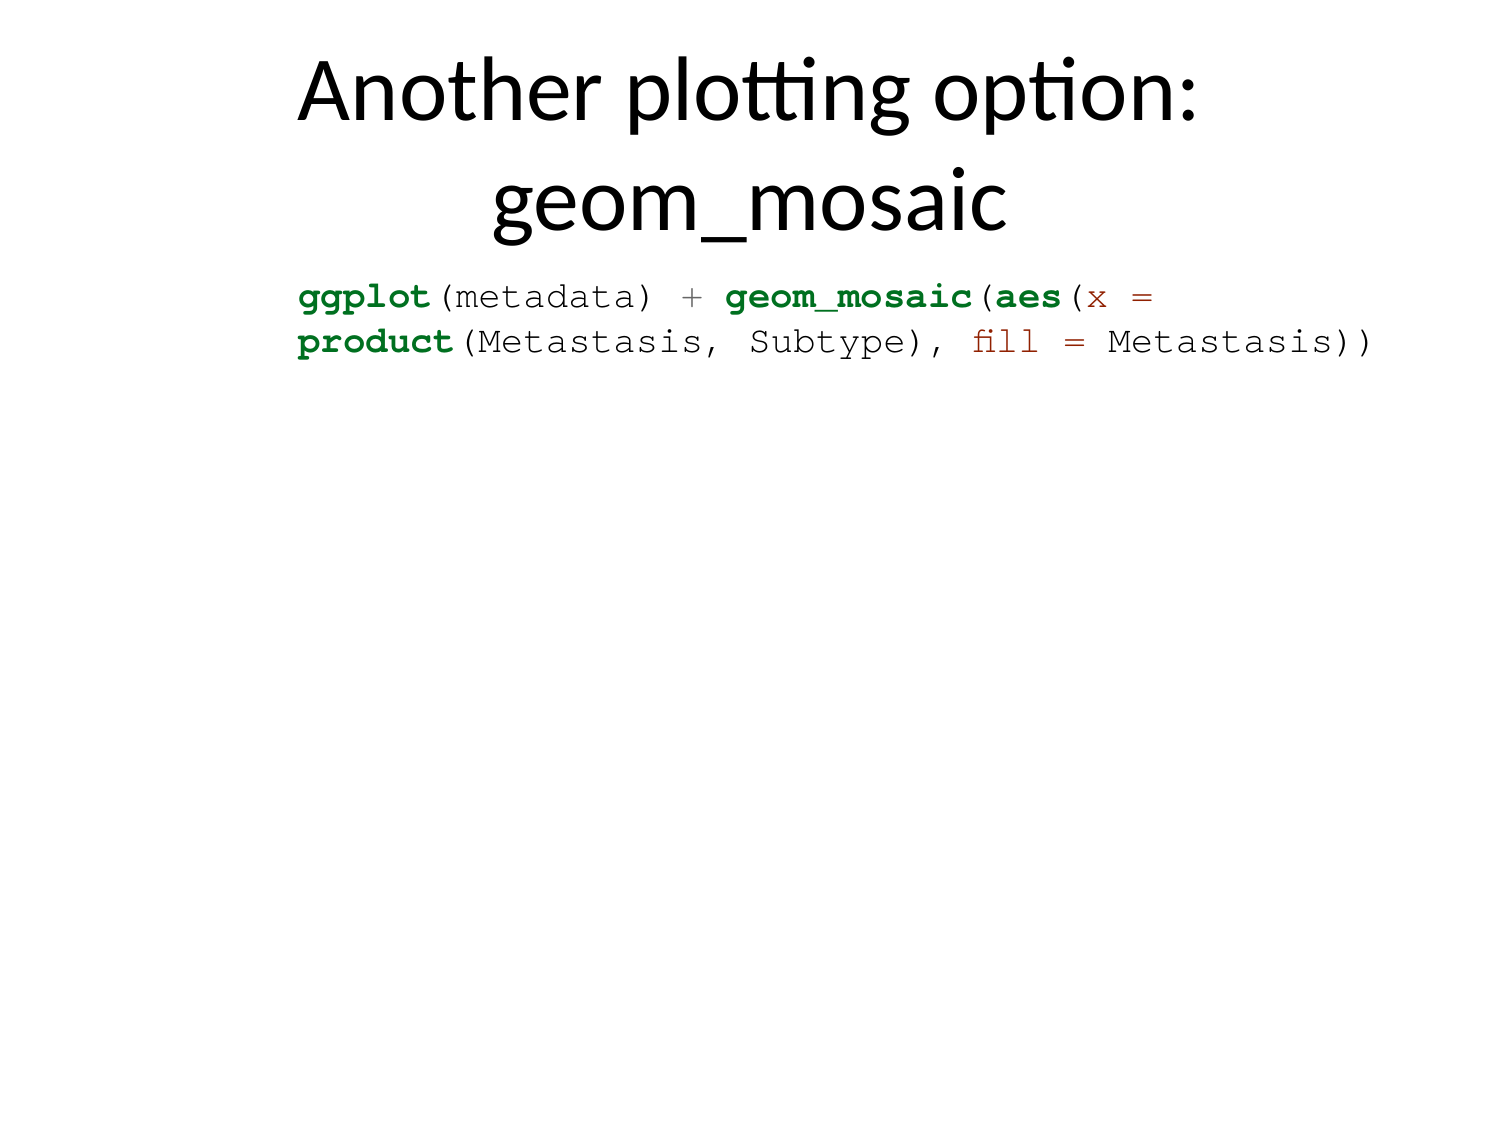

# Another plotting option: geom_mosaic
ggplot(metadata) + geom_mosaic(aes(x = product(Metastasis, Subtype), fill = Metastasis))